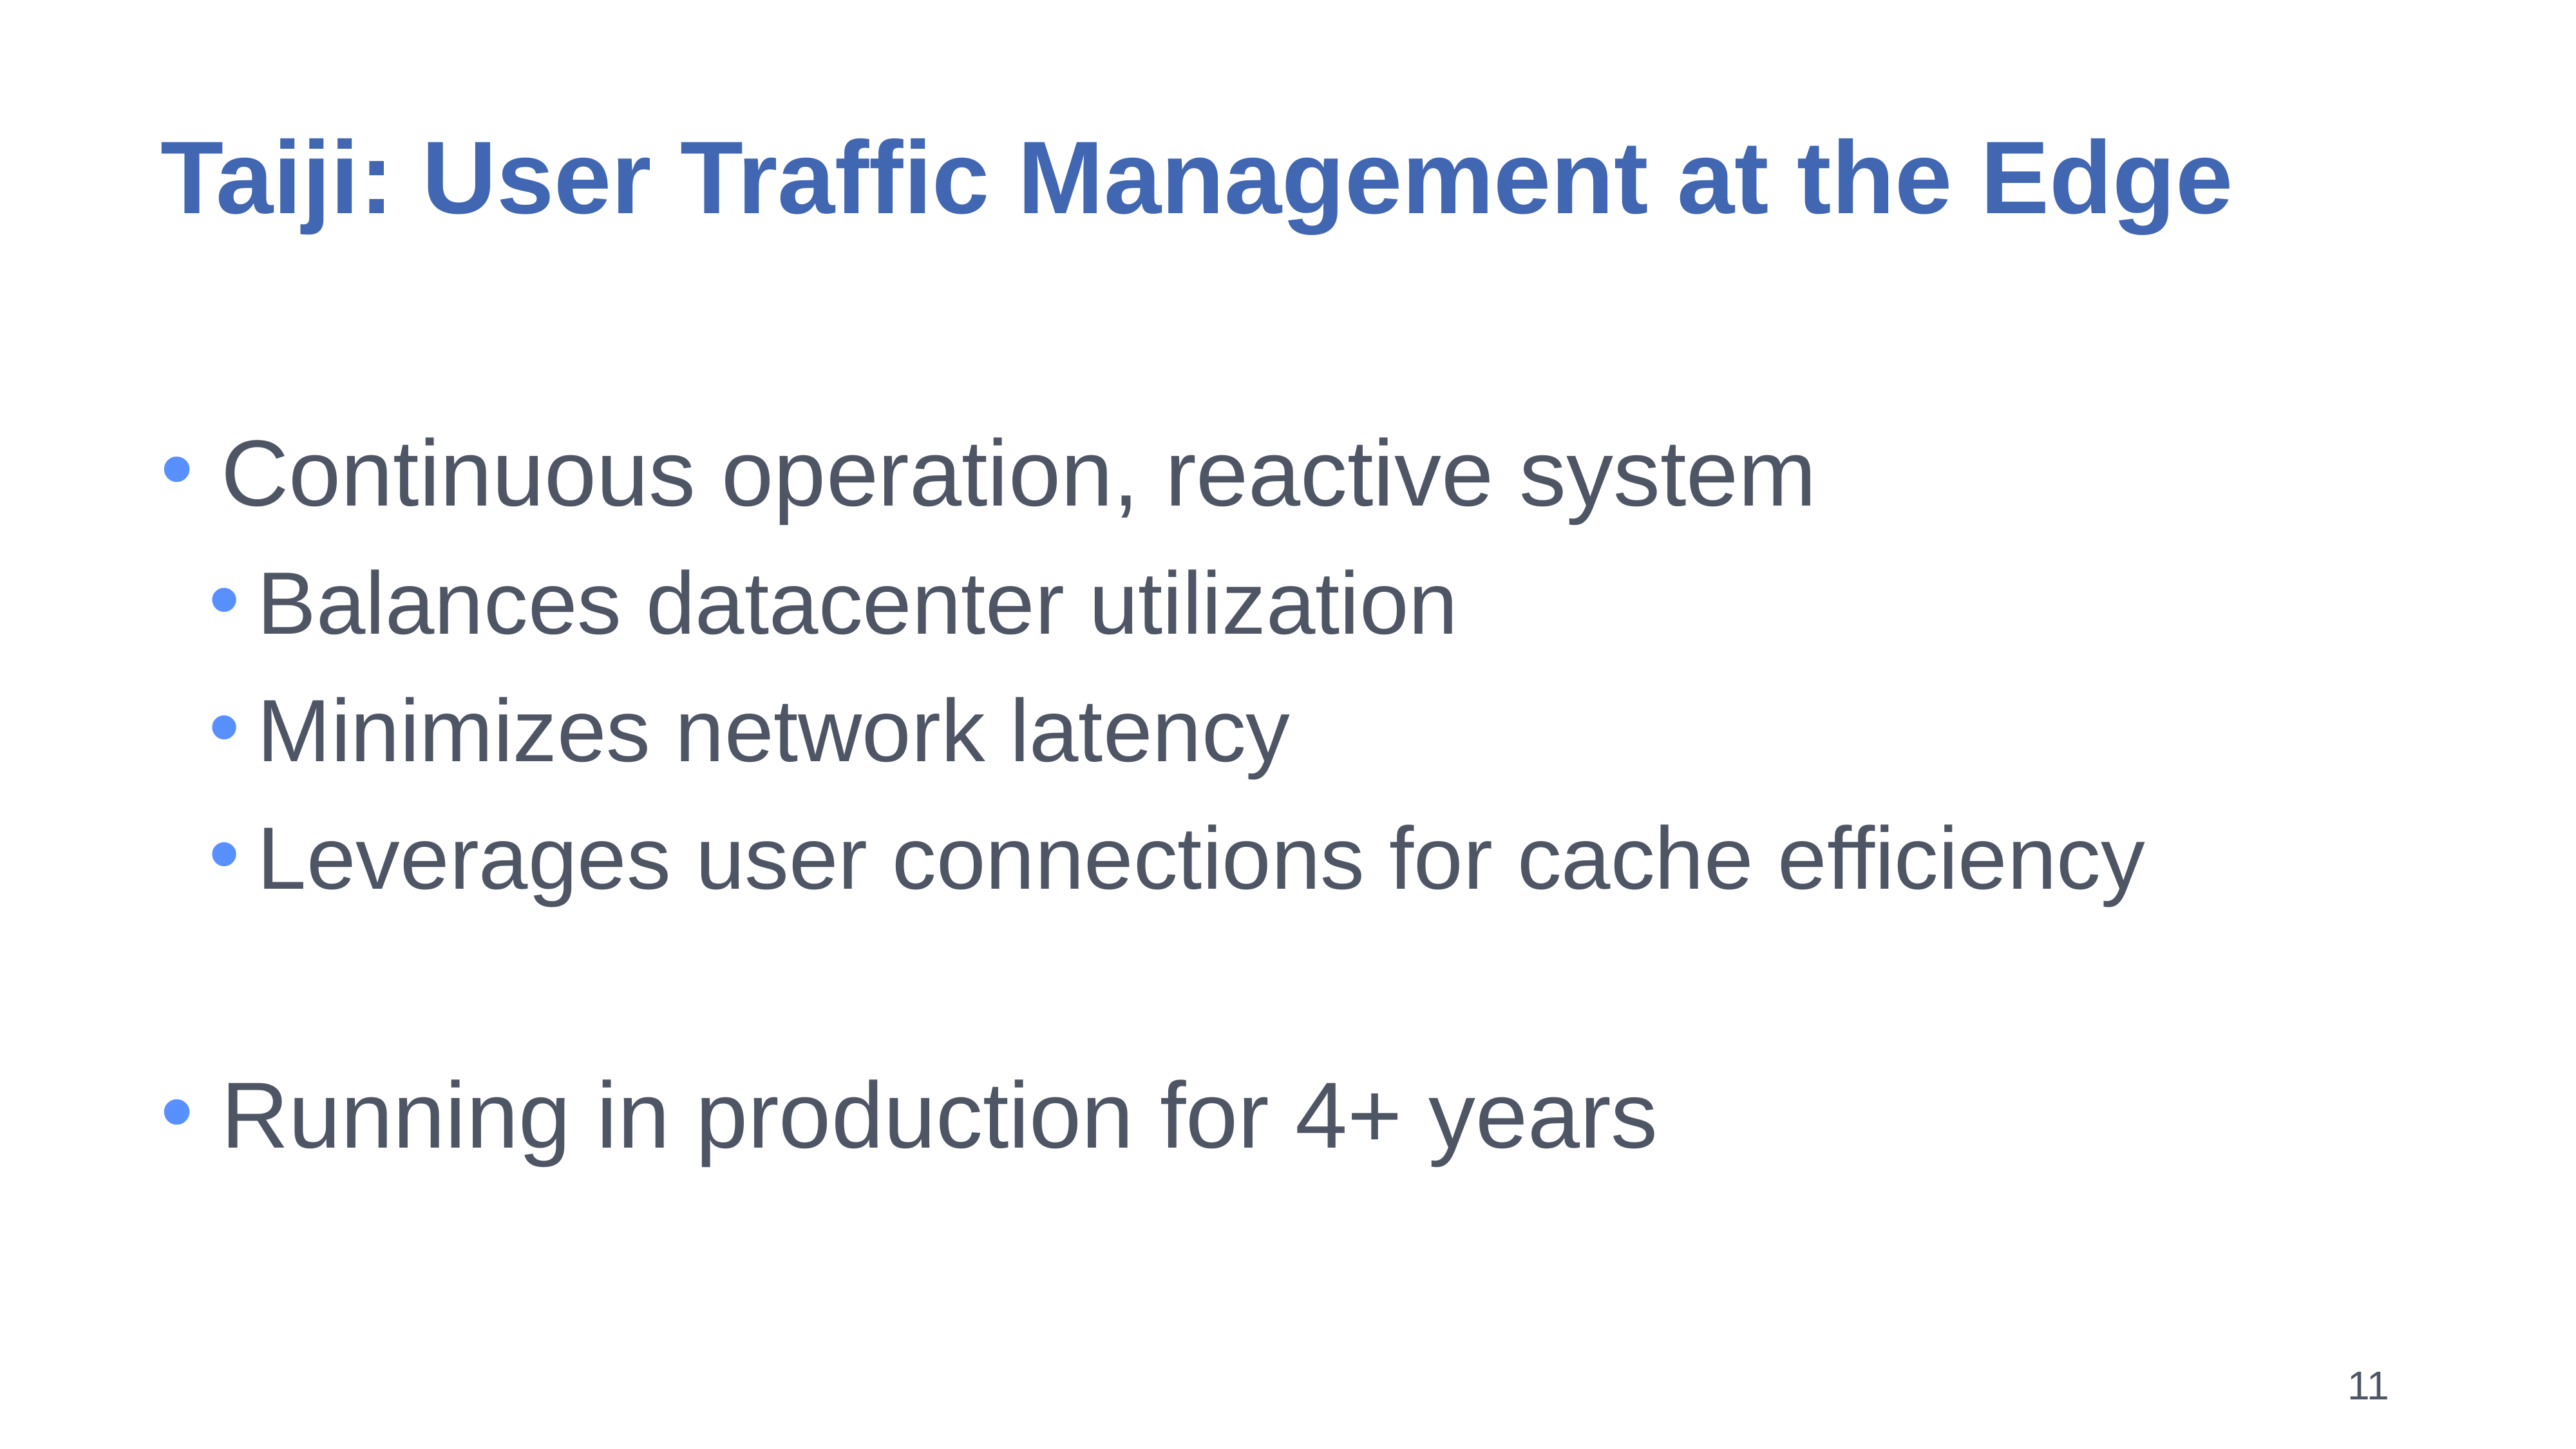

# Taiji: User Traffic Management at the Edge
Continuous operation, reactive system
Balances datacenter utilization
Minimizes network latency
Leverages user connections for cache efficiency

Running in production for 4+ years

11